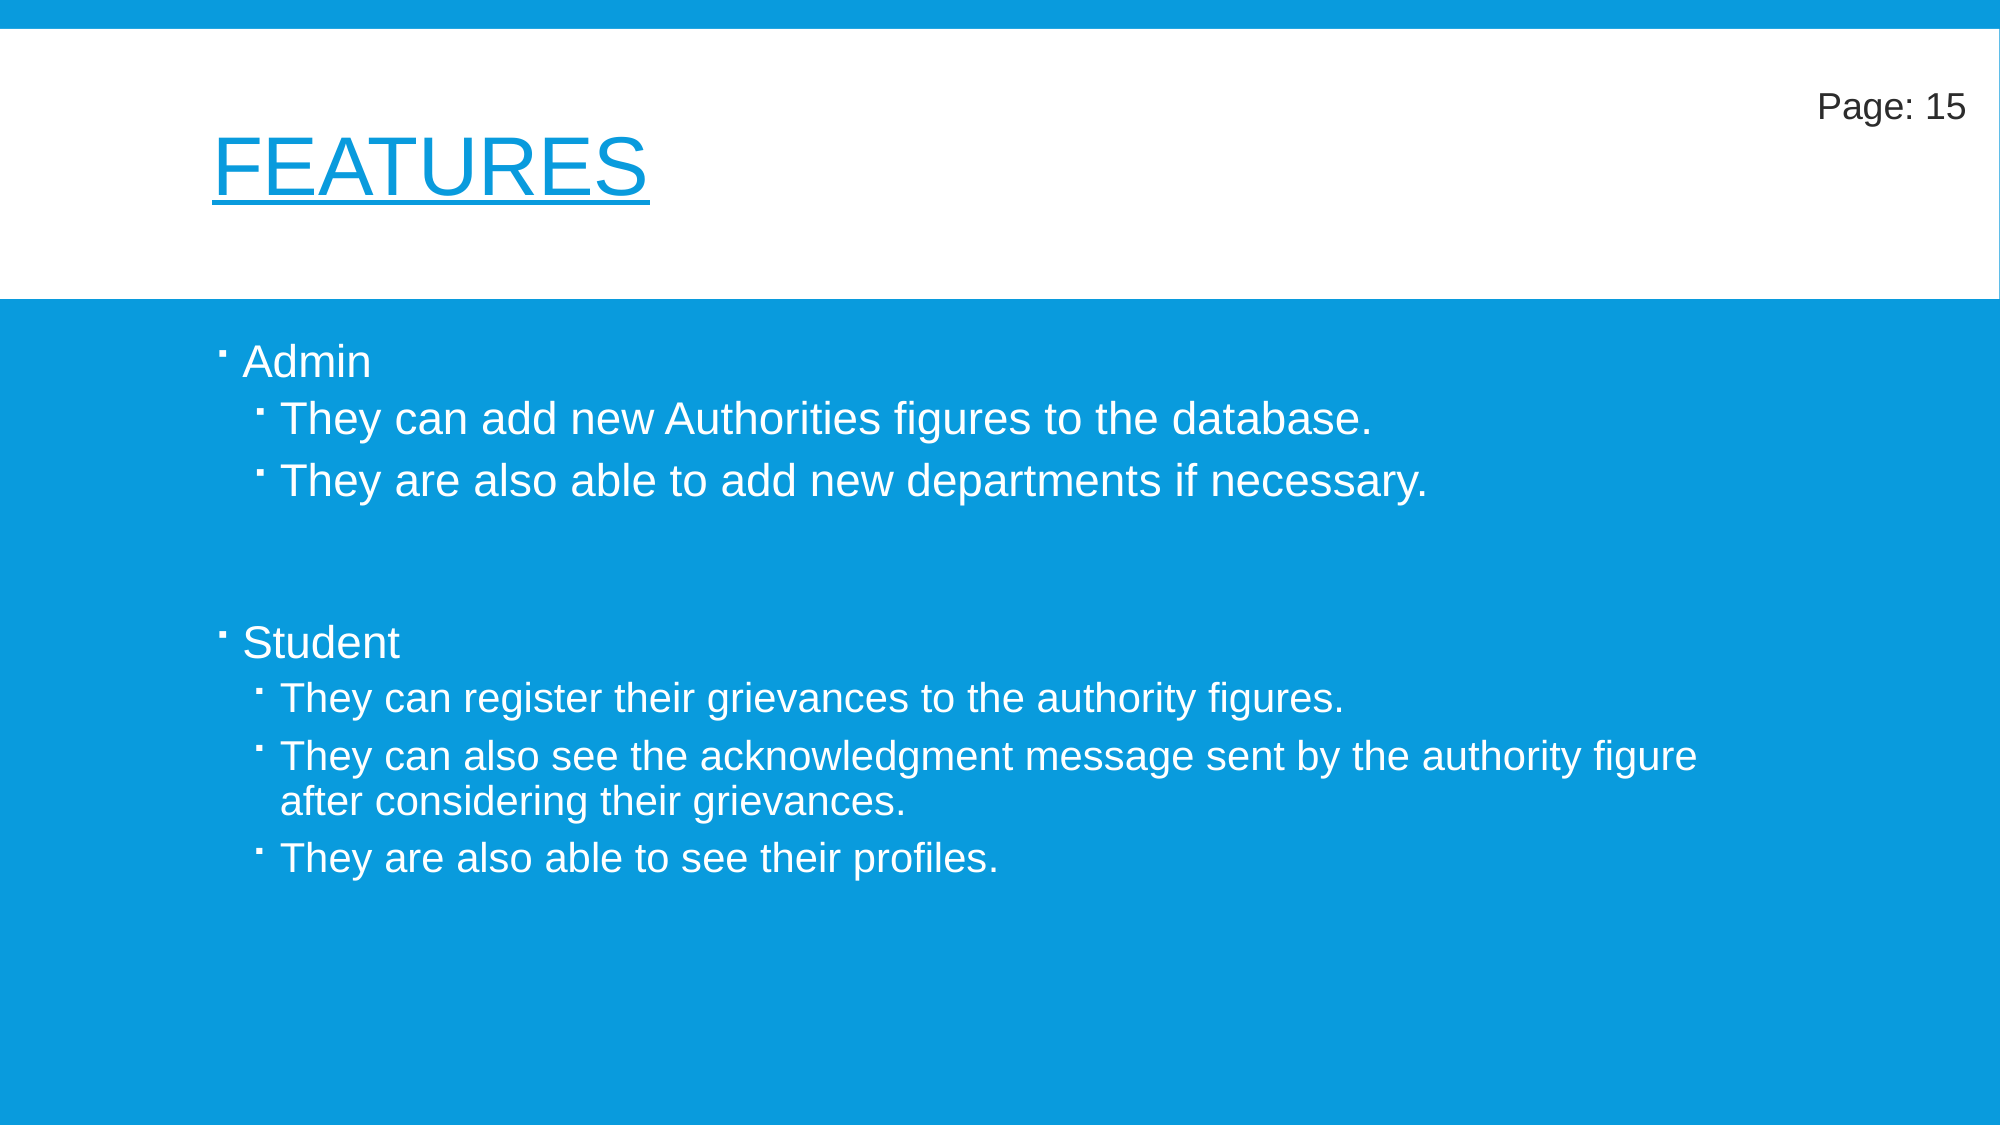

# FEATURES
Page: 15
Admin
They can add new Authorities figures to the database.
They are also able to add new departments if necessary.

Student
They can register their grievances to the authority figures.
They can also see the acknowledgment message sent by the authority figure after considering their grievances.
They are also able to see their profiles.